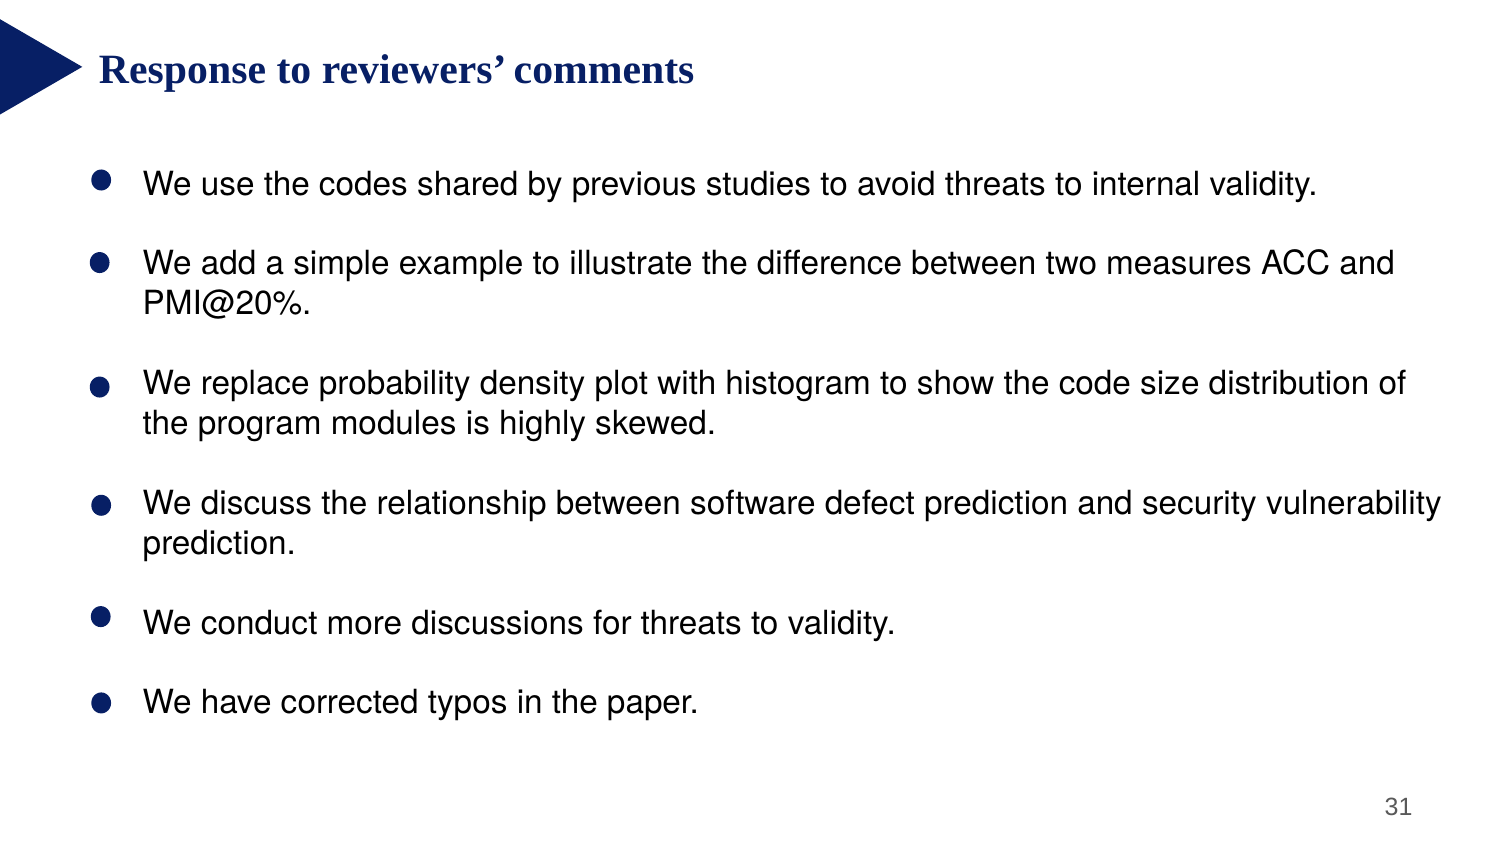

Response to reviewers’ comments
We use the codes shared by previous studies to avoid threats to internal validity.

We add a simple example to illustrate the difference between two measures ACC and PMI@20%.

We replace probability density plot with histogram to show the code size distribution of the program modules is highly skewed.

We discuss the relationship between software defect prediction and security vulnerability prediction.

We conduct more discussions for threats to validity.

We have corrected typos in the paper.